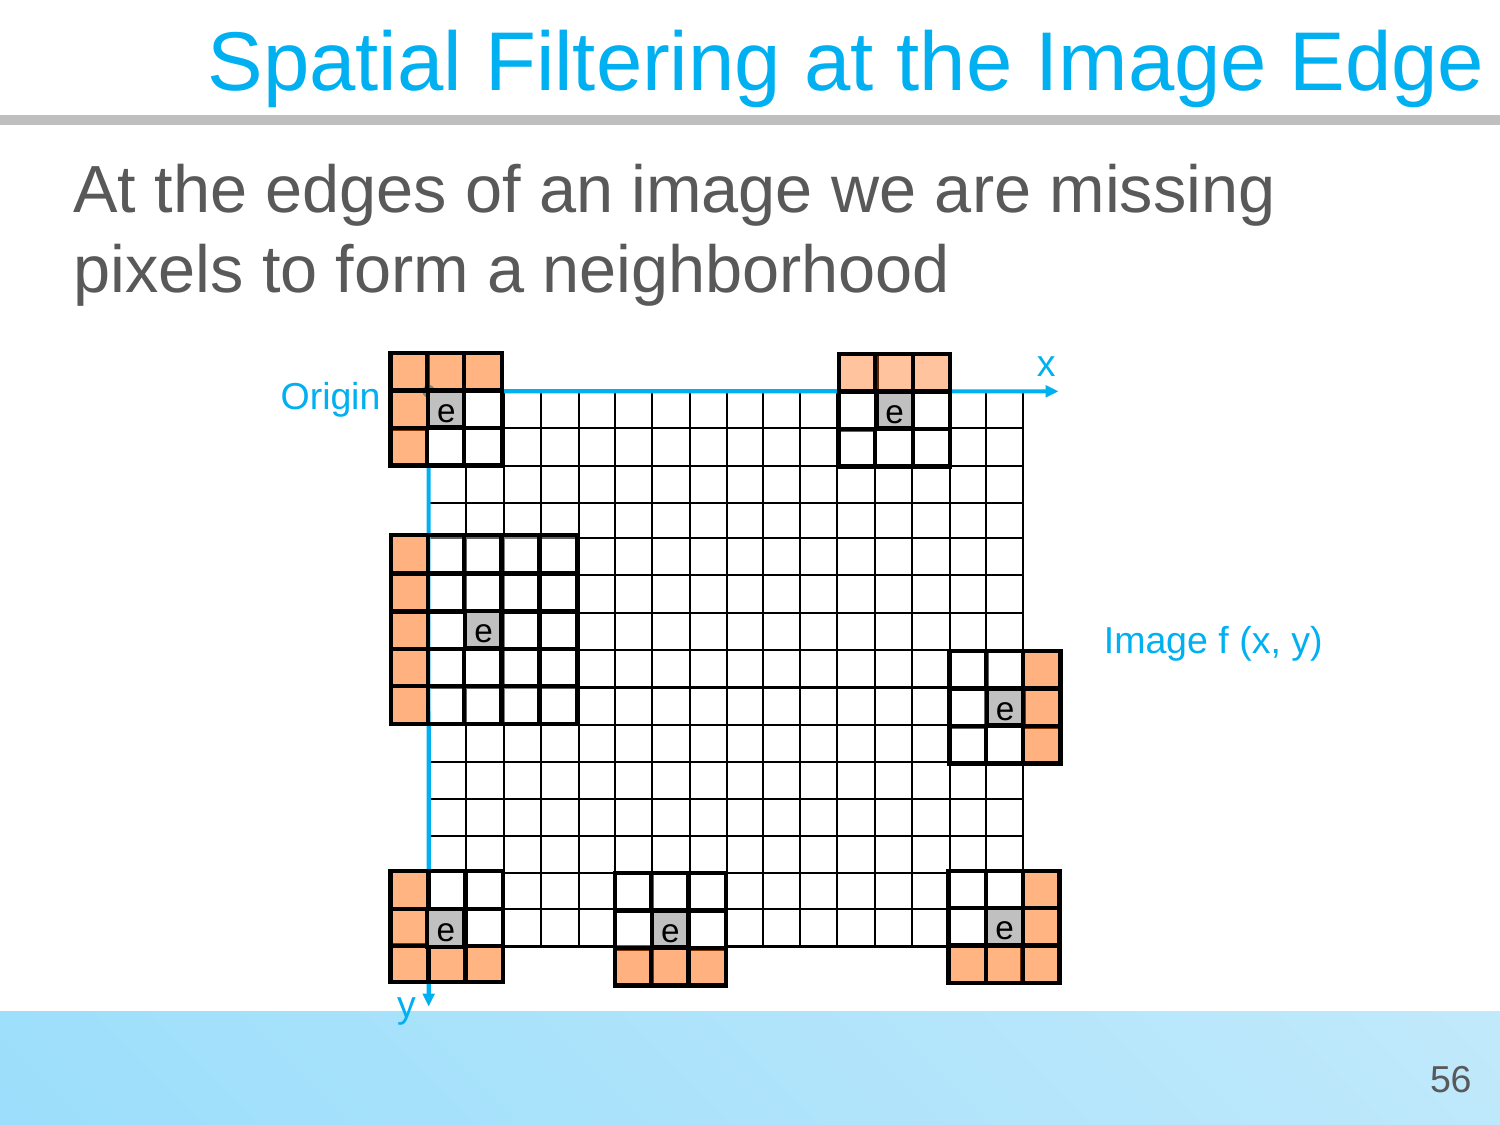

Spatial Filtering at the Image Edge
At the edges of an image we are missing pixels to form a neighborhood
x

e
Origin
e

e

Image f (x, y)

e

e

e

e
y